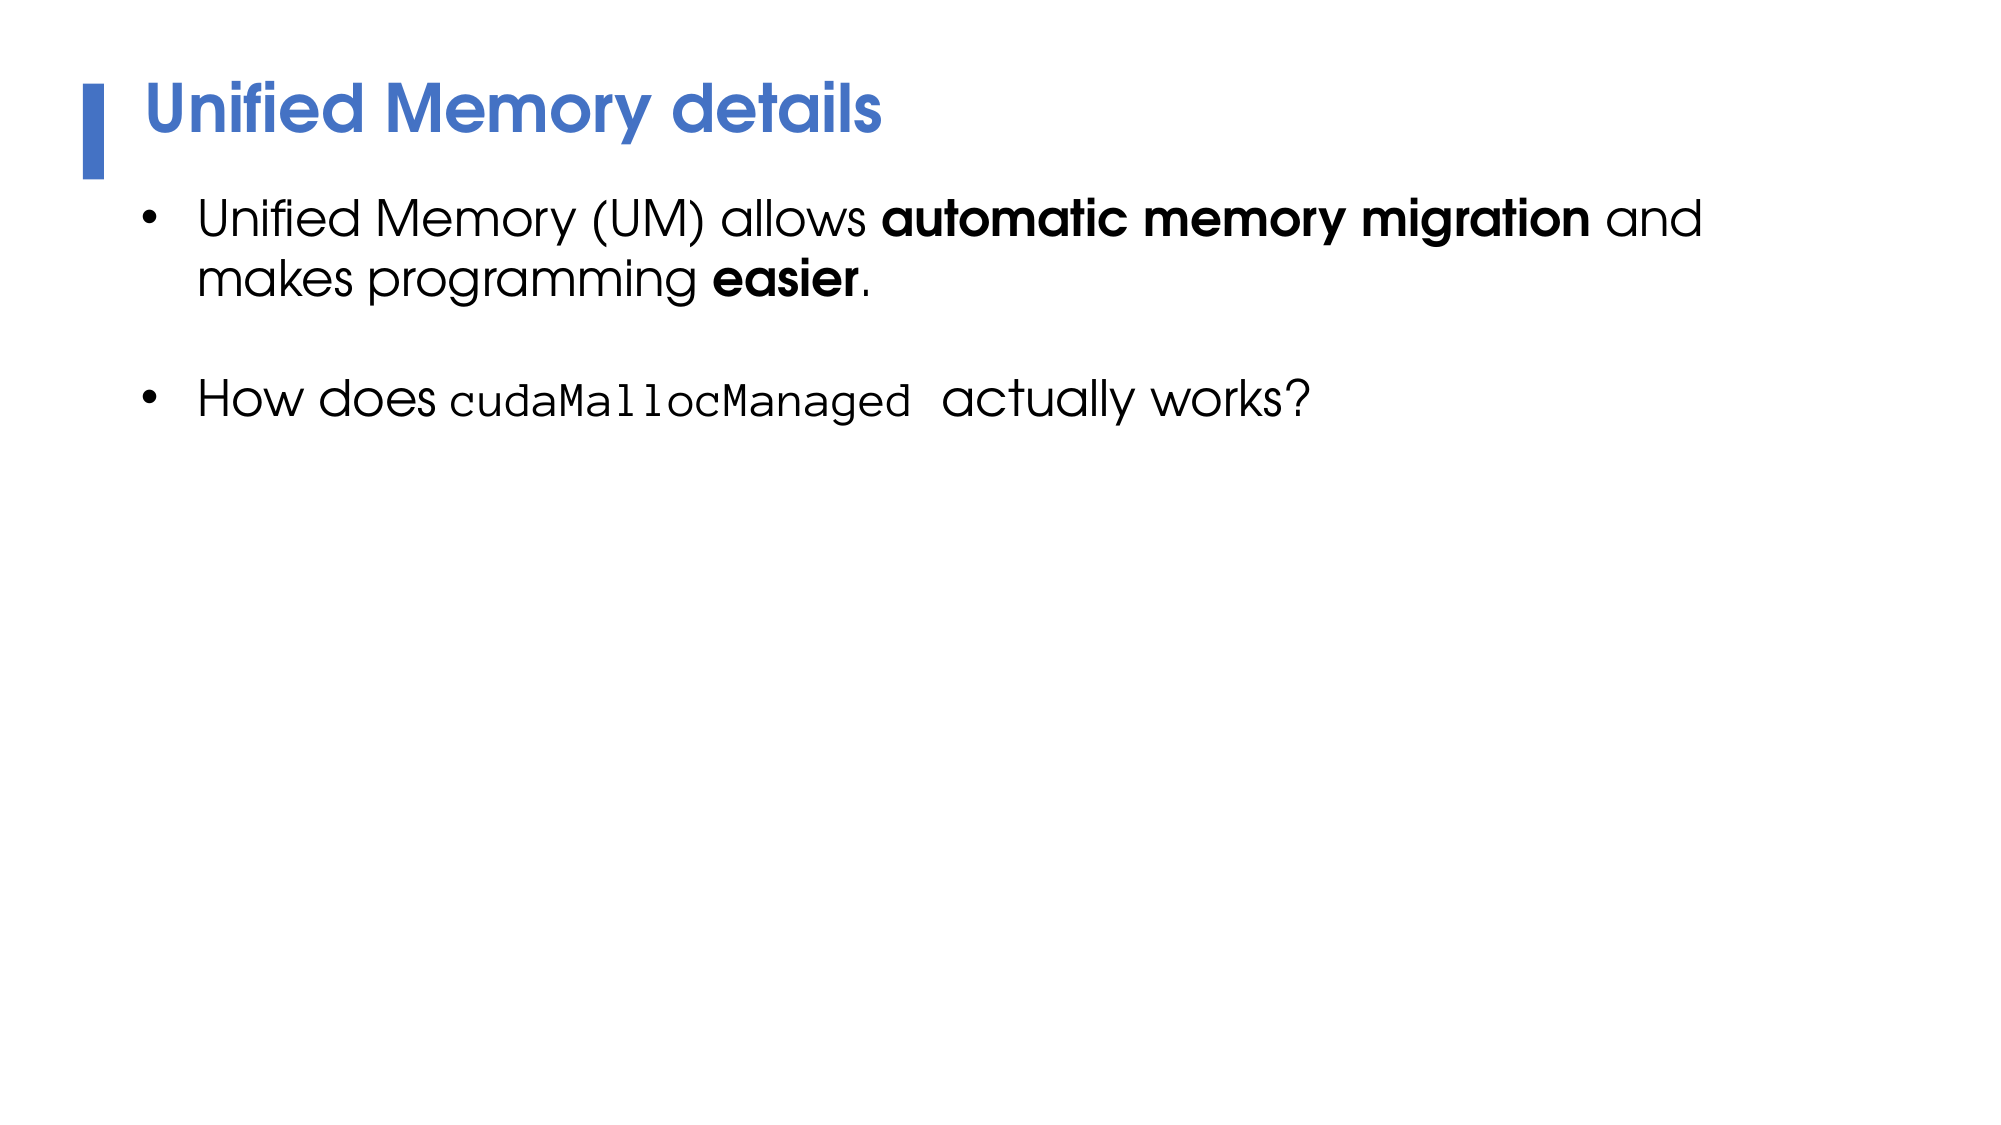

Unified Memory details

Unified Memory (UM) allows automatic memory migration and makes programming easier.

How does cudaMallocManaged actually works?